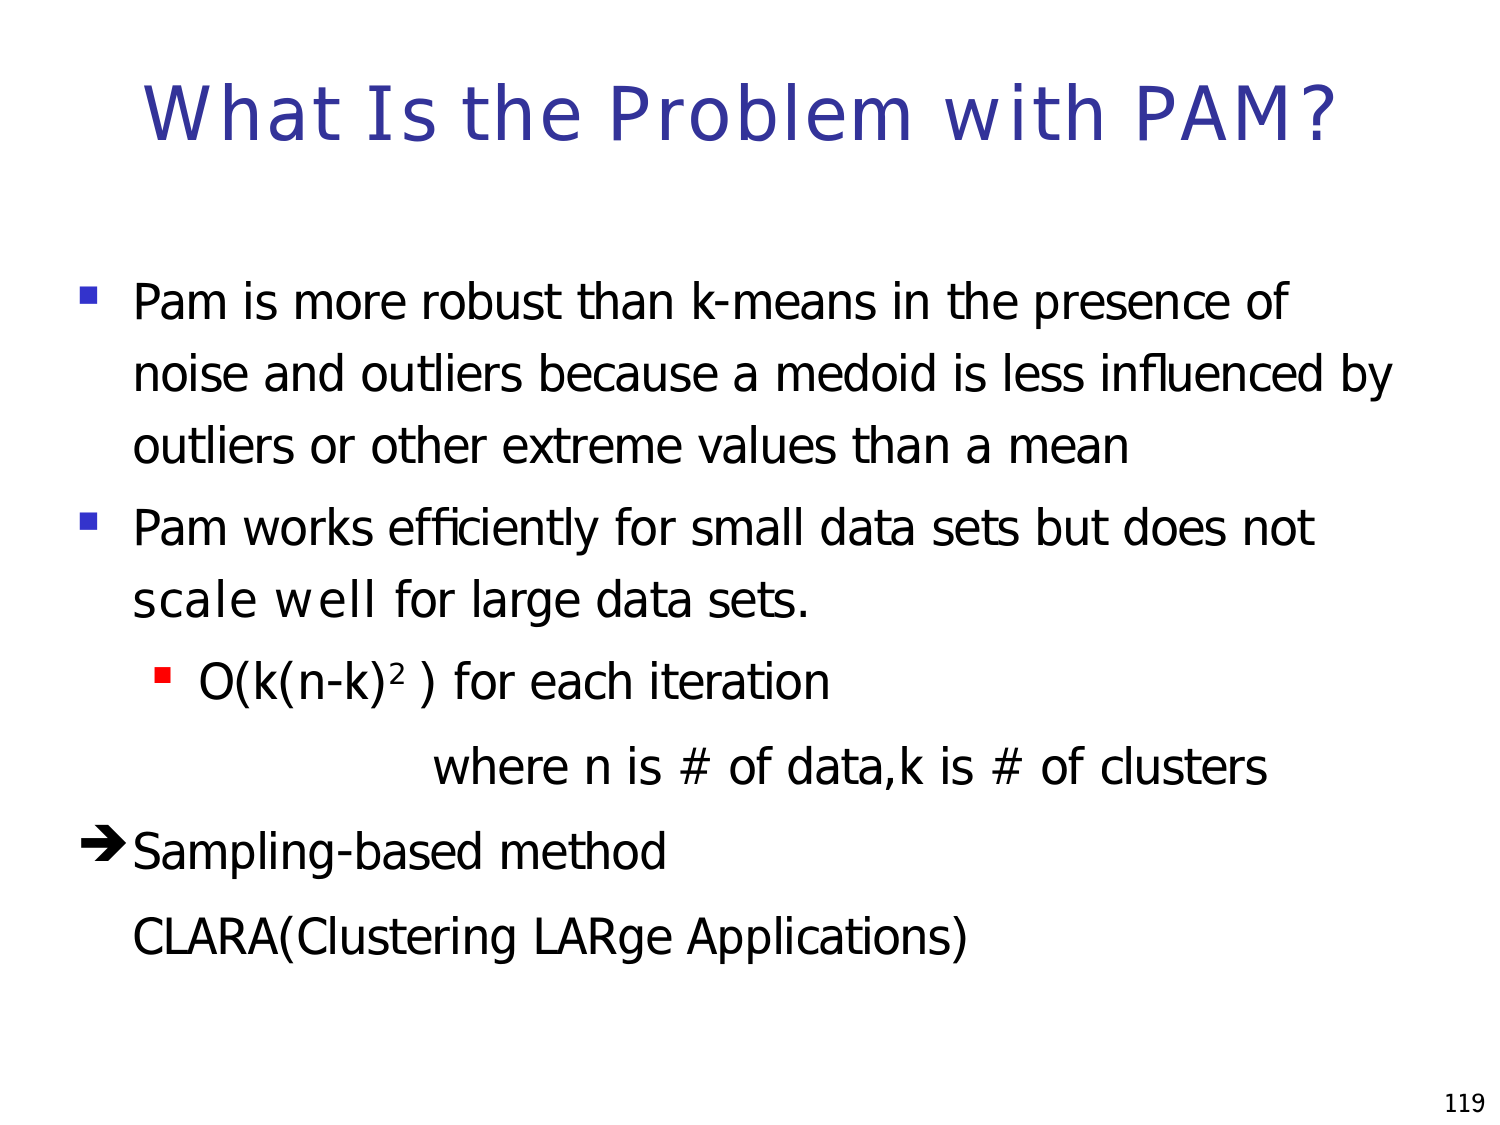

# What Is the Problem with PAM?
Pam is more robust than k-means in the presence of noise and outliers because a medoid is less influenced by outliers or other extreme values than a mean
Pam works efficiently for small data sets but does not scale well for large data sets.
O(k(n-k)2 ) for each iteration
			where n is # of data,k is # of clusters
Sampling-based method
	CLARA(Clustering LARge Applications)
119